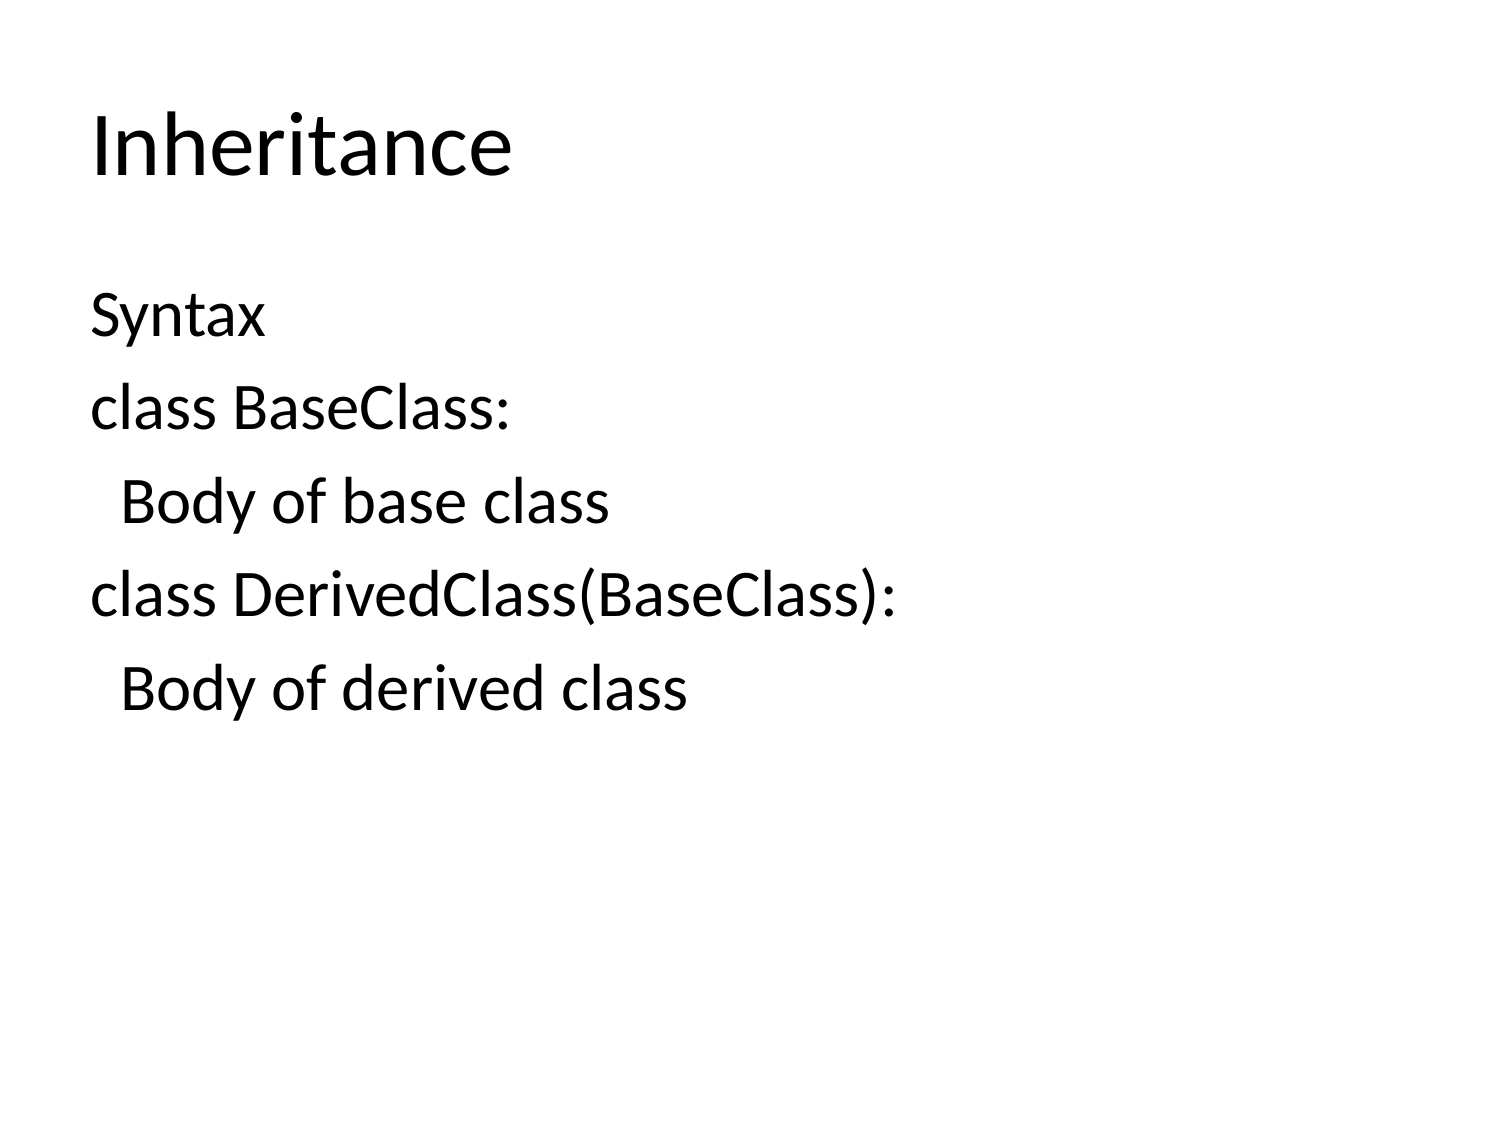

# Inheritance
Syntax
class BaseClass:
  Body of base class
class DerivedClass(BaseClass):
  Body of derived class